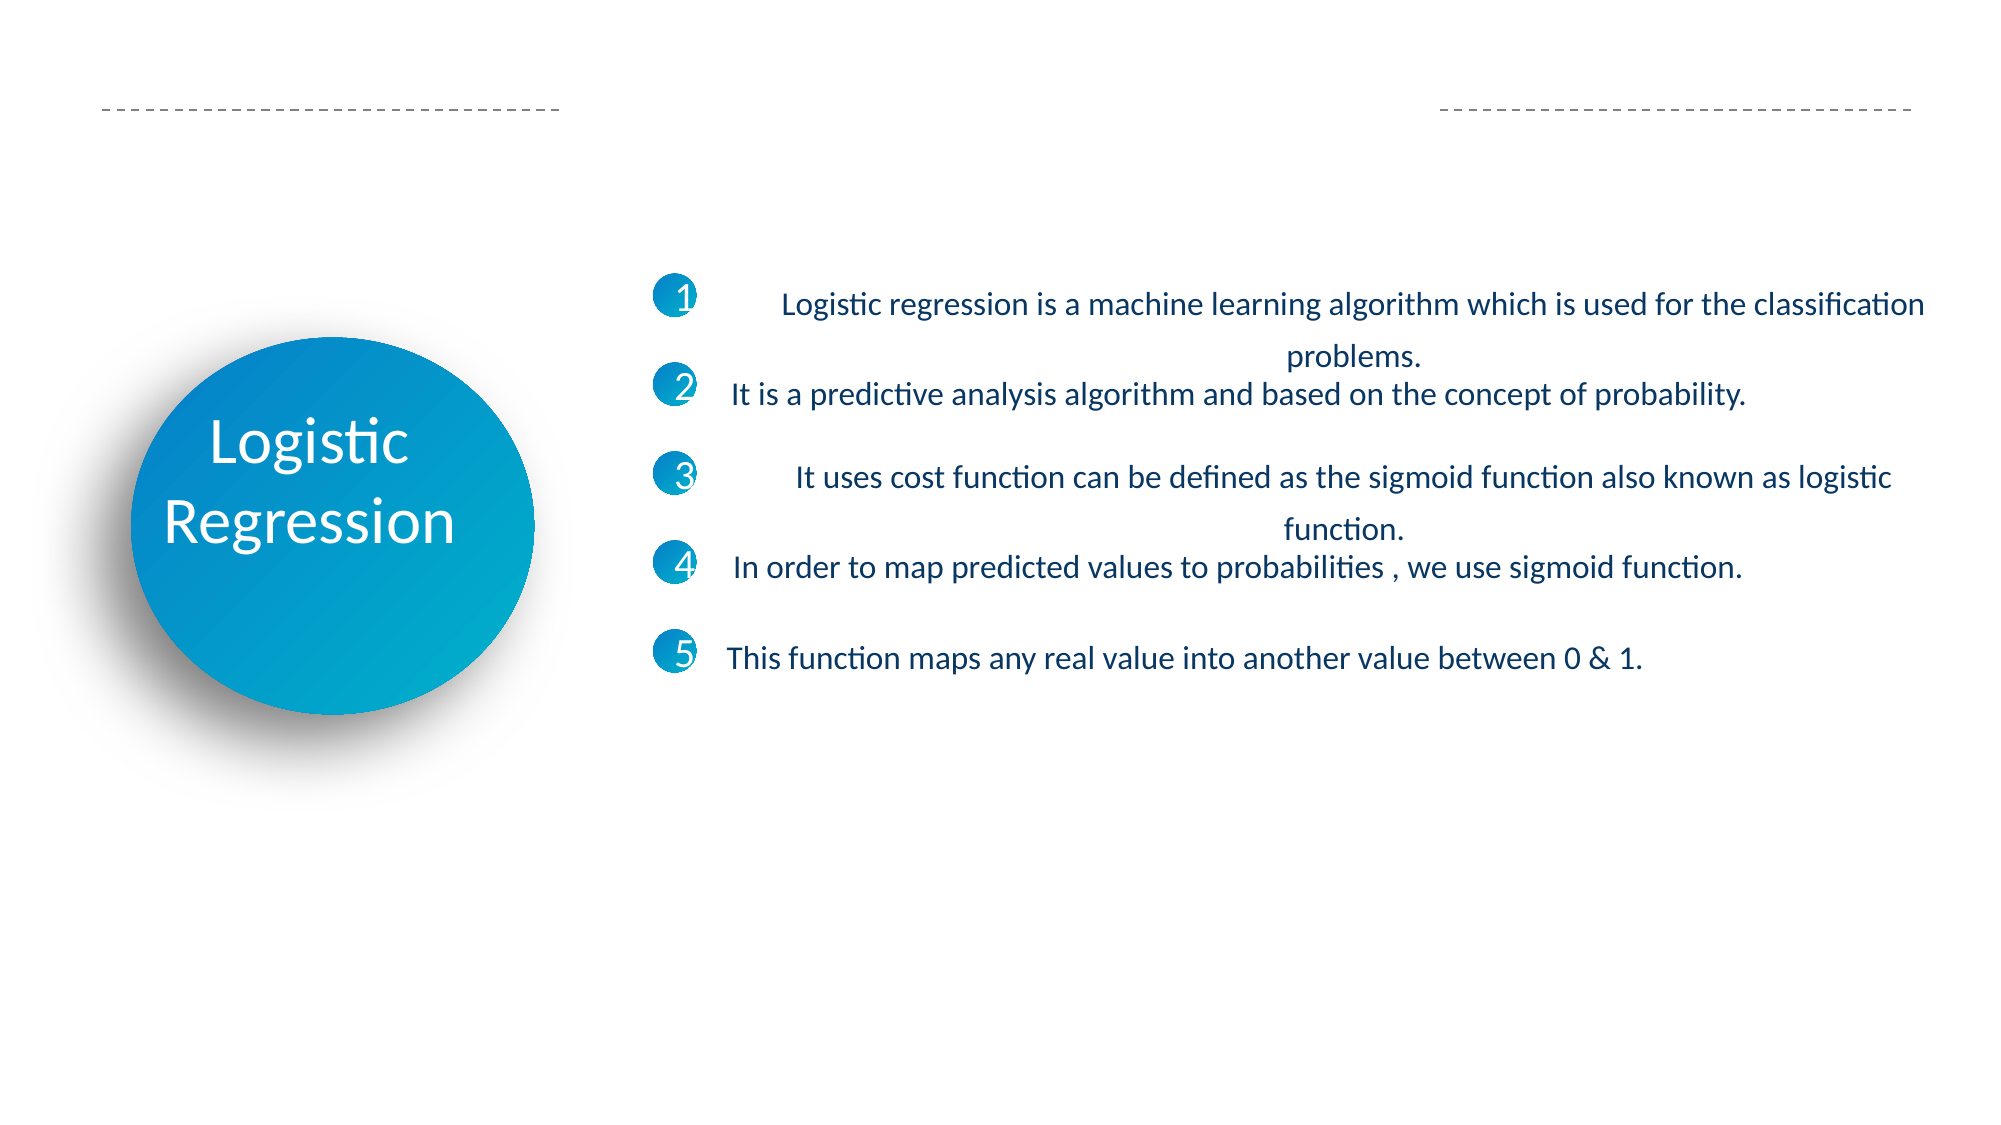

Logistic regression is a machine learning algorithm which is used for the classification problems.

1

      It is a predictive analysis algorithm and based on the concept of probability.

2
Logistic
Regression
It uses cost function can be defined as the sigmoid function also known as logistic function.

3
In order to map predicted values to probabilities , we use sigmoid function.

4
This function maps any real value into another value between 0 & 1.

5